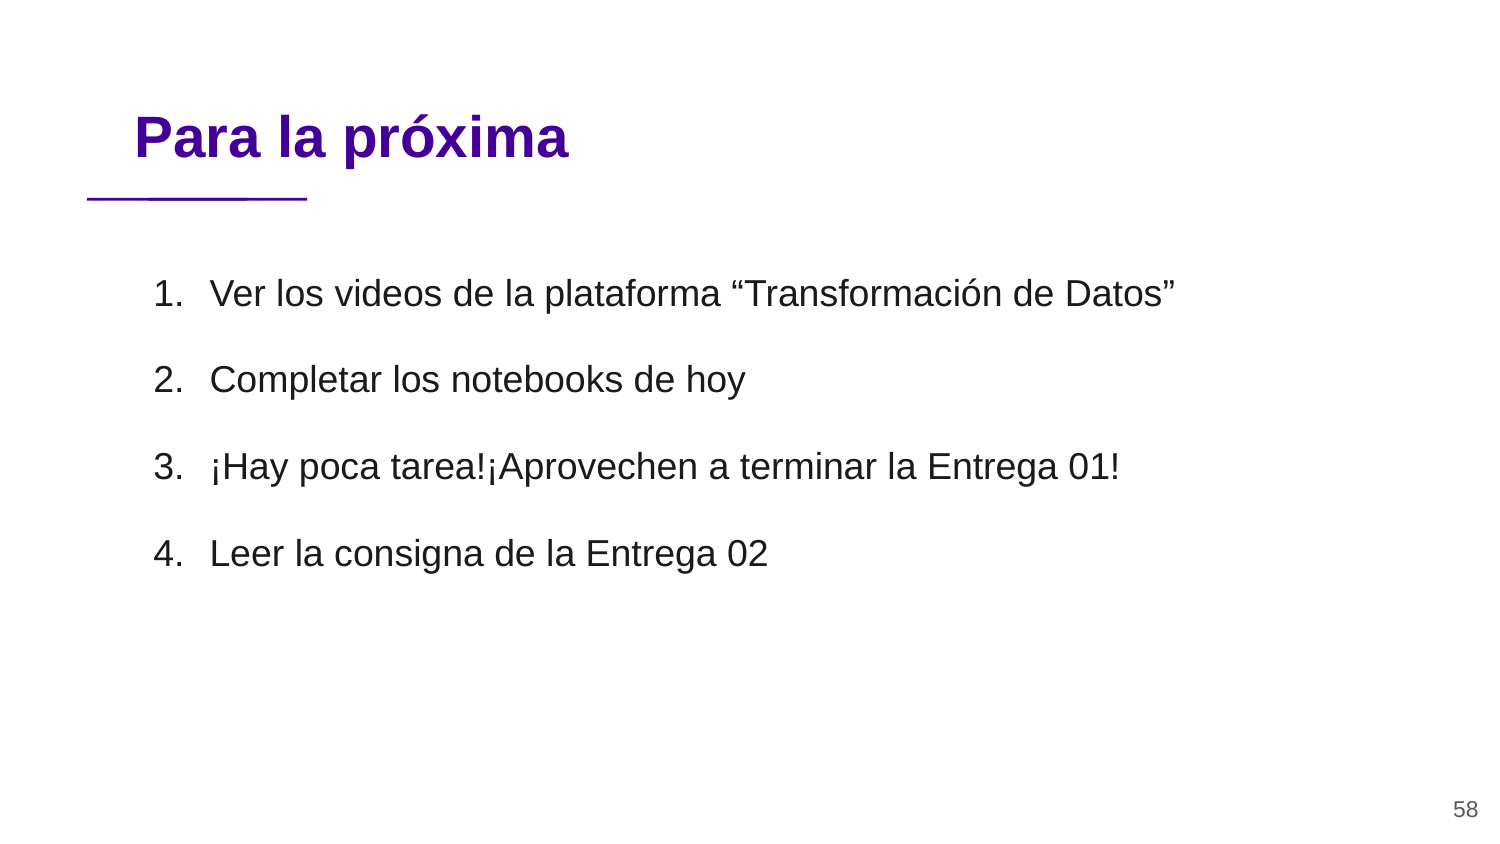

# Para la próxima
Ver los videos de la plataforma “Transformación de Datos”
Completar los notebooks de hoy
¡Hay poca tarea!¡Aprovechen a terminar la Entrega 01!
Leer la consigna de la Entrega 02

58